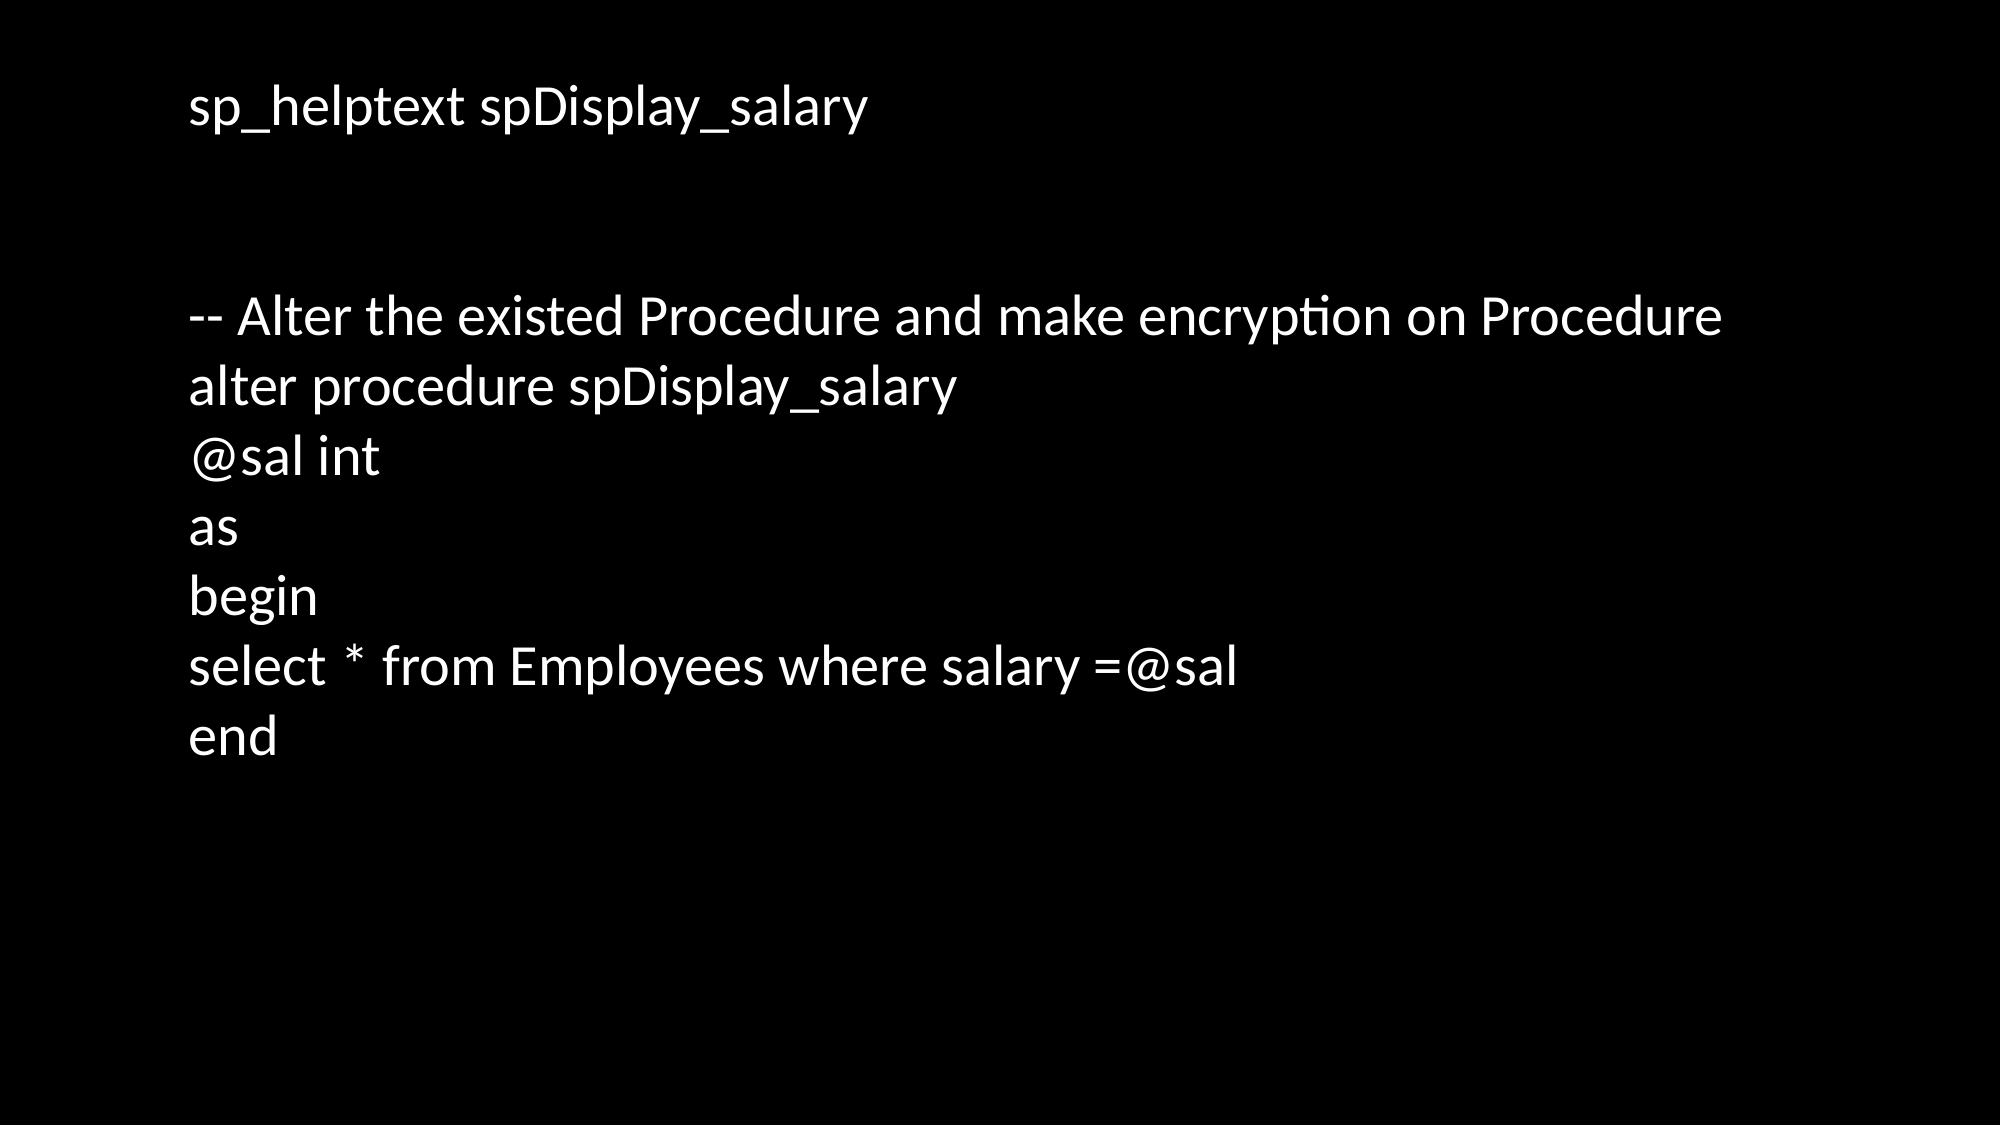

sp_helptext spDisplay_salary

-- Alter the existed Procedure and make encryption on Procedure
alter procedure spDisplay_salary
@sal int
as
begin
select * from Employees where salary =@sal
end